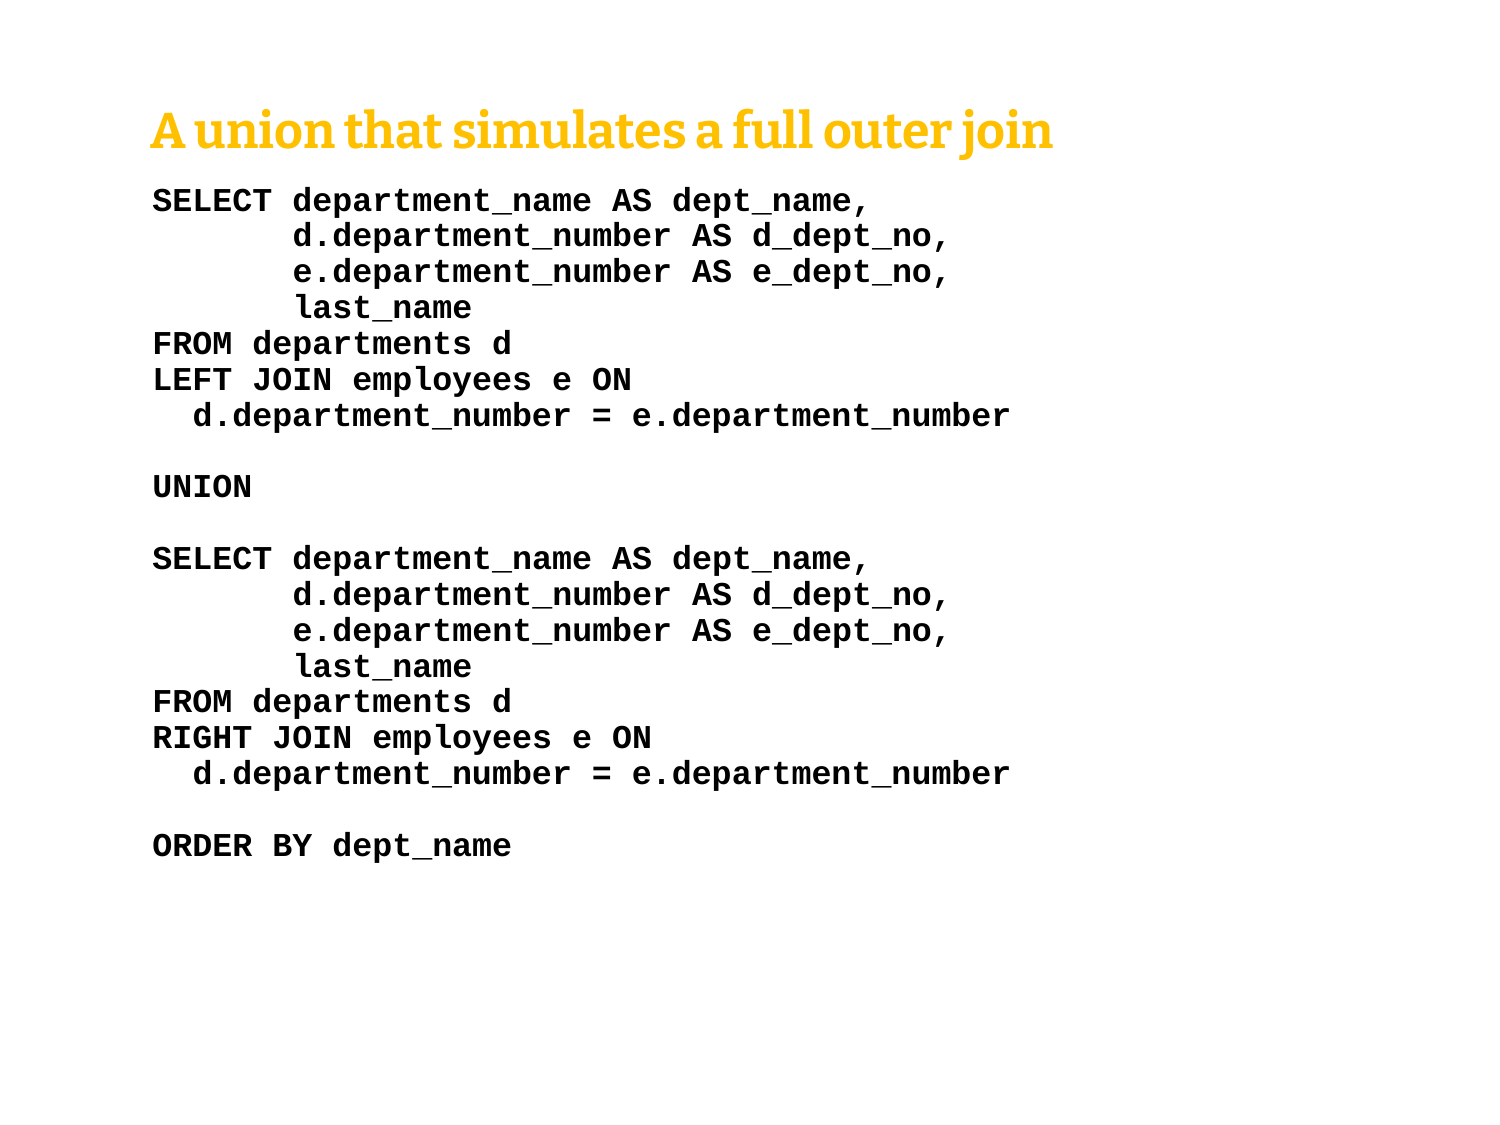

# A union that simulates a full outer join
SELECT department_name AS dept_name,
       d.department_number AS d_dept_no,
       e.department_number AS e_dept_no,
       last_name
FROM departments d
LEFT JOIN employees e ON
  d.department_number = e.department_number

UNION

SELECT department_name AS dept_name,
       d.department_number AS d_dept_no,
       e.department_number AS e_dept_no,
       last_name
FROM departments d
RIGHT JOIN employees e ON
  d.department_number = e.department_number

ORDER BY dept_name